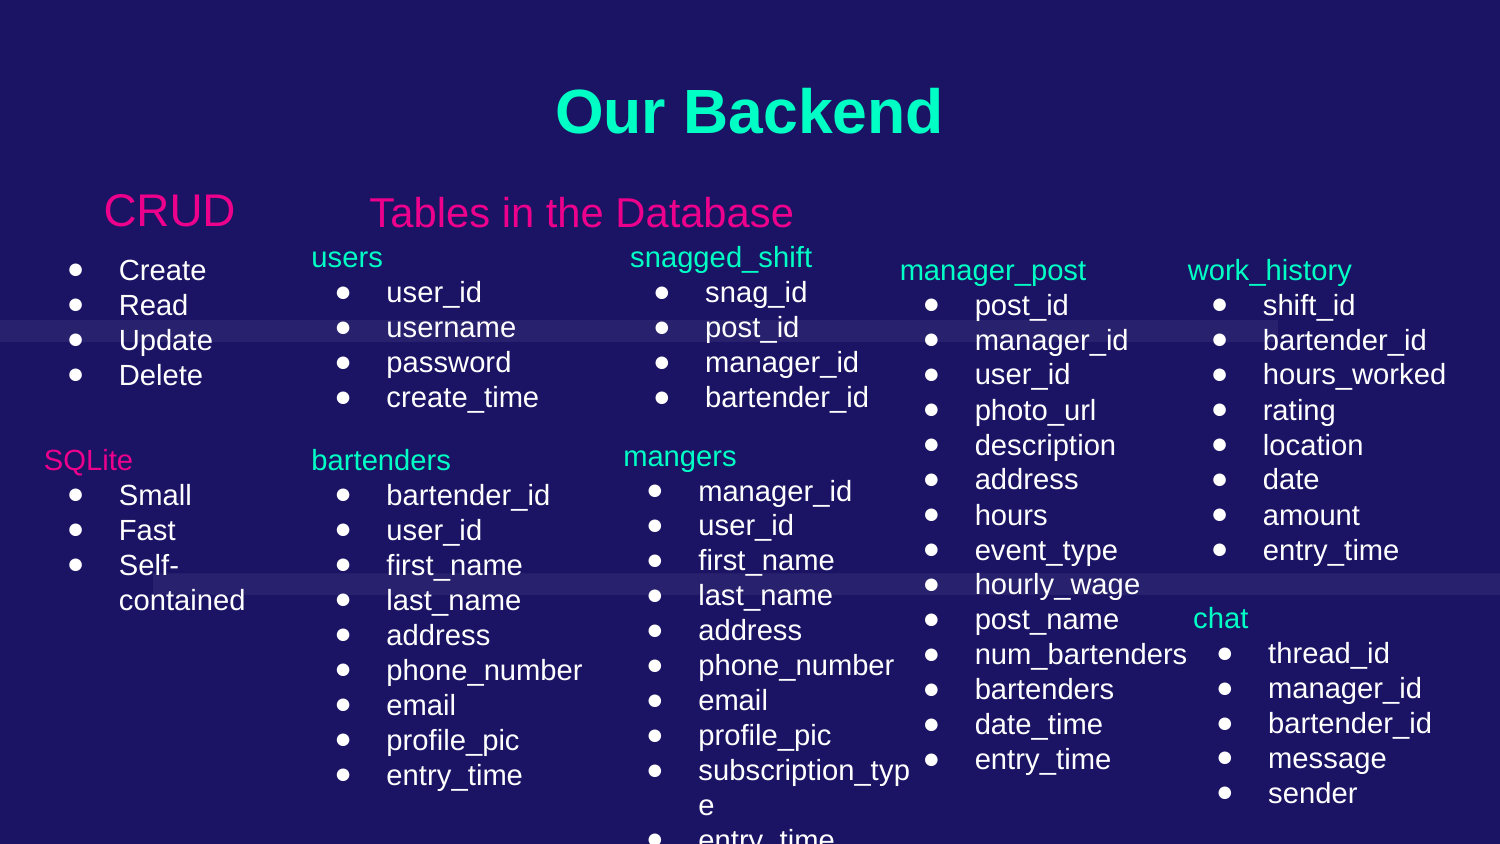

Our Backend
CRUD
Tables in the Database
users
user_id
username
password
create_time
snagged_shift
snag_id
post_id
manager_id
bartender_id
Create
Read
Update
Delete
manager_post
post_id
manager_id
user_id
photo_url
description
address
hours
event_type
hourly_wage
post_name
num_bartenders
bartenders
date_time
entry_time

work_history
shift_id
bartender_id
hours_worked
rating
location
date
amount
entry_time
mangers
manager_id
user_id
first_name
last_name
address
phone_number
email
profile_pic
subscription_type
entry_time
SQLite
Small
Fast
Self-contained
bartenders
bartender_id
user_id
first_name
last_name
address
phone_number
email
profile_pic
entry_time
chat
thread_id
manager_id
bartender_id
message
sender